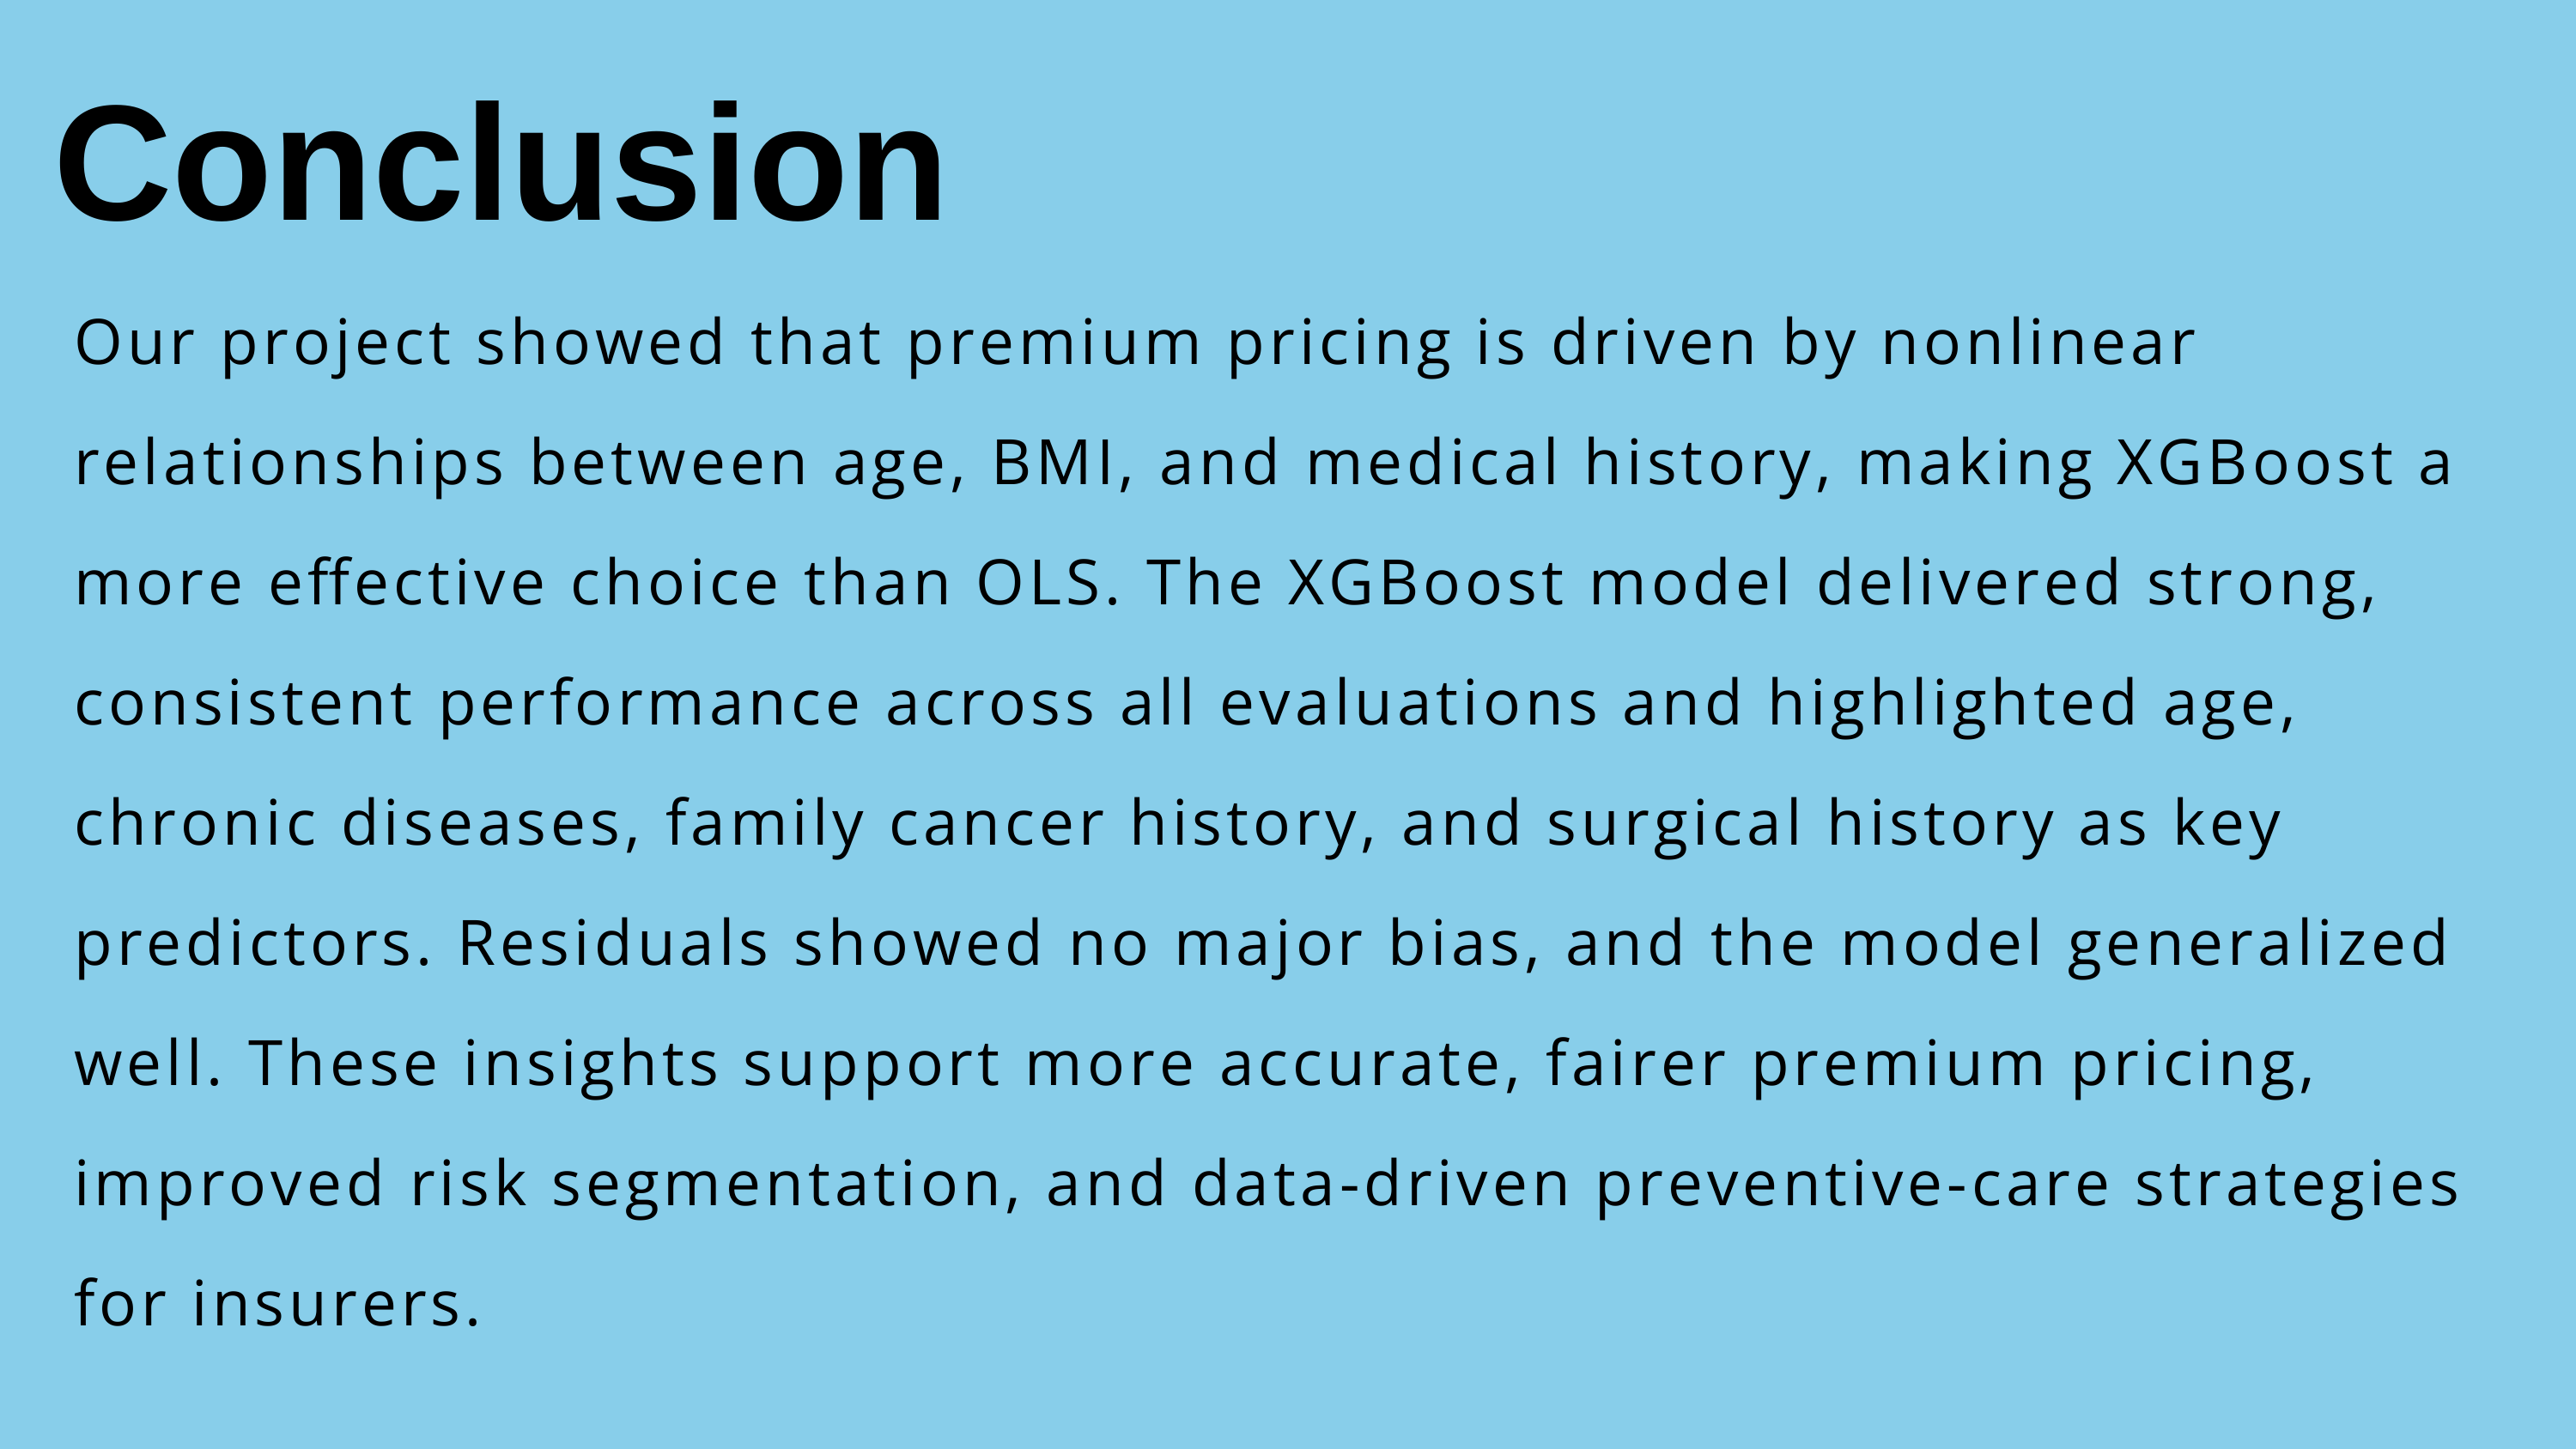

Conclusion
Our project showed that premium pricing is driven by nonlinear relationships between age, BMI, and medical history, making XGBoost a more effective choice than OLS. The XGBoost model delivered strong, consistent performance across all evaluations and highlighted age, chronic diseases, family cancer history, and surgical history as key predictors. Residuals showed no major bias, and the model generalized well. These insights support more accurate, fairer premium pricing, improved risk segmentation, and data-driven preventive-care strategies for insurers.